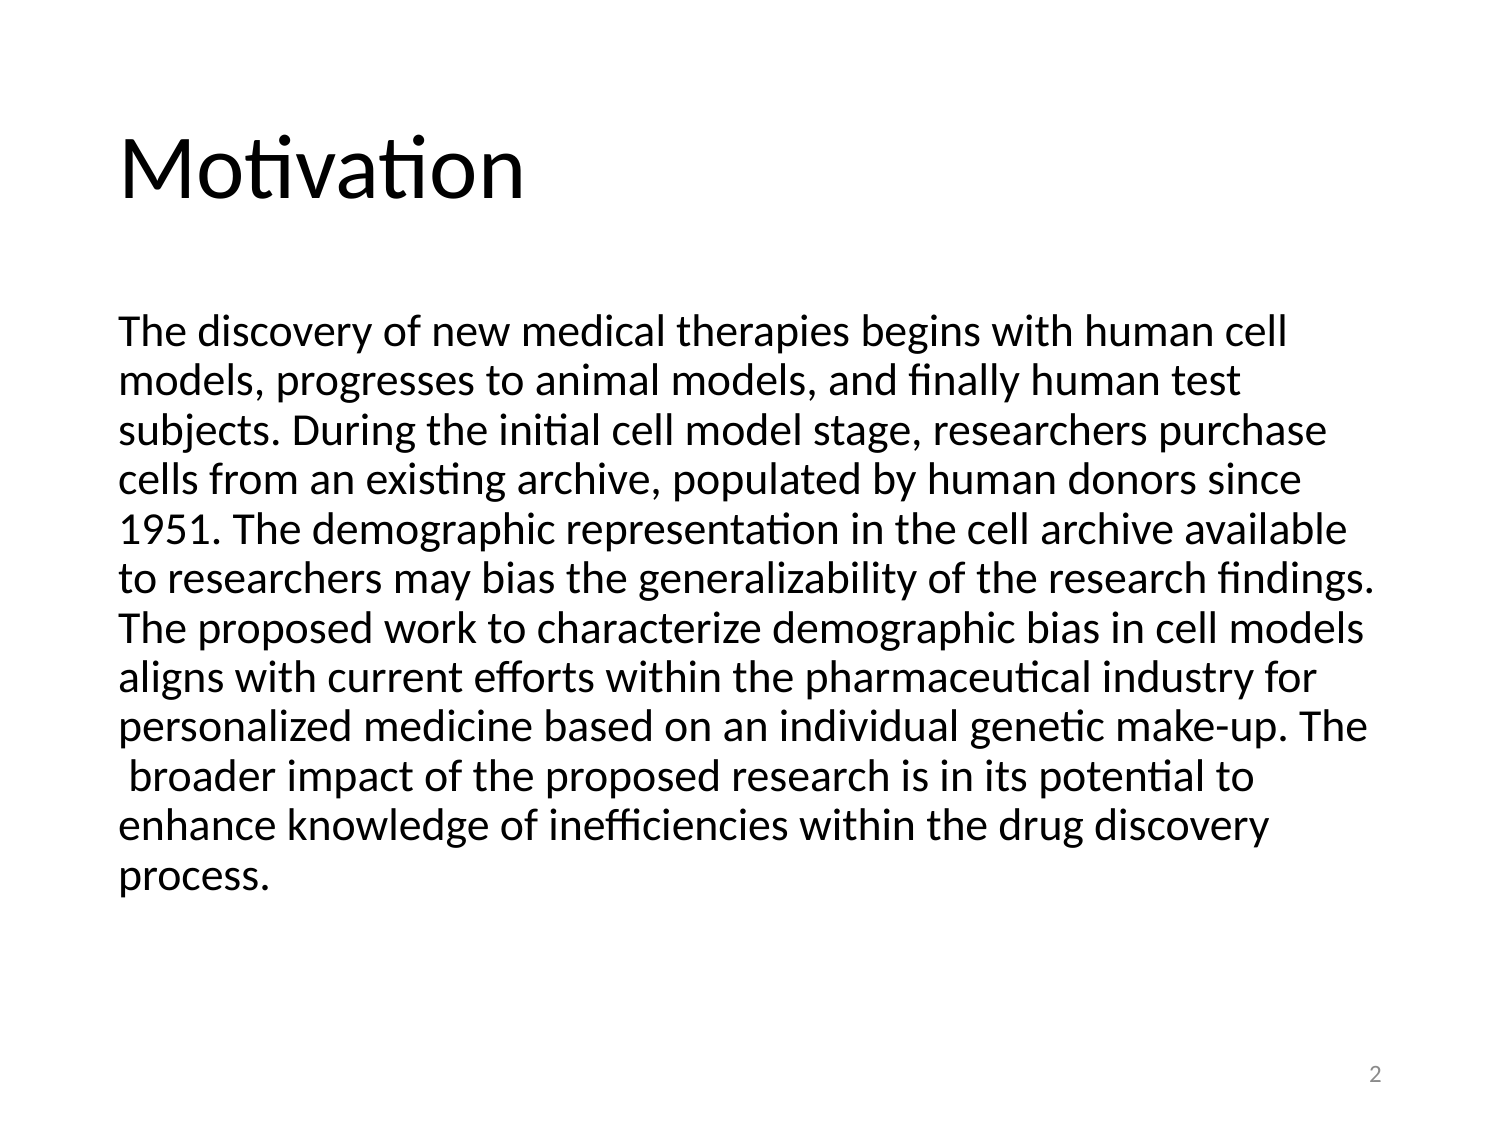

# Motivation
The discovery of new medical therapies begins with human cell models, progresses to animal models, and finally human test subjects. During the initial cell model stage, researchers purchase cells from an existing archive, populated by human donors since 1951. The demographic representation in the cell archive available to researchers may bias the generalizability of the research findings. The proposed work to characterize demographic bias in cell models aligns with current efforts within the pharmaceutical industry for personalized medicine based on an individual genetic make-up. The  broader impact of the proposed research is in its potential to enhance knowledge of inefficiencies within the drug discovery process.

2